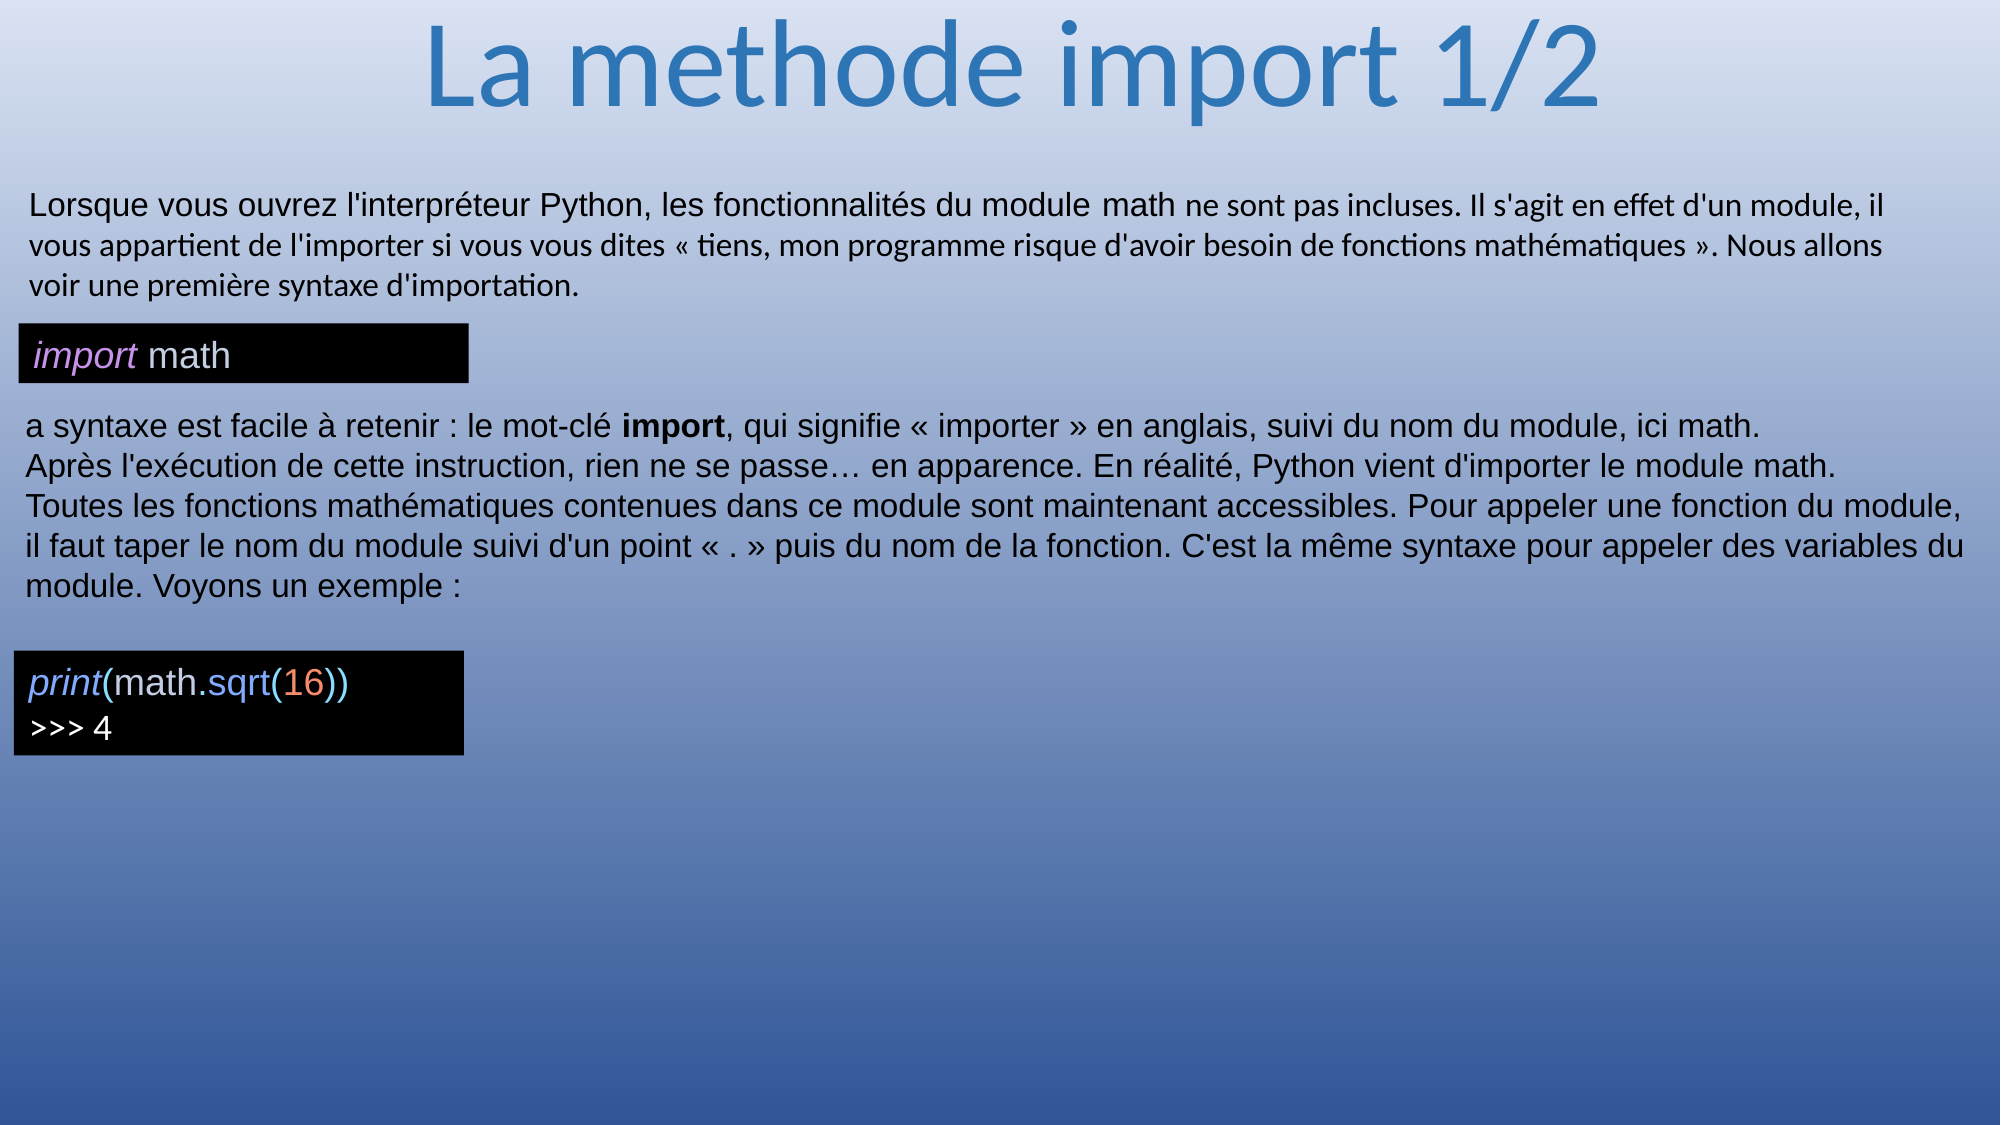

# La methode import 1/2
Lorsque vous ouvrez l'interpréteur Python, les fonctionnalités du module math ne sont pas incluses. Il s'agit en effet d'un module, il vous appartient de l'importer si vous vous dites « tiens, mon programme risque d'avoir besoin de fonctions mathématiques ». Nous allons voir une première syntaxe d'importation.
import math
a syntaxe est facile à retenir : le mot-clé import, qui signifie « importer » en anglais, suivi du nom du module, ici math.
Après l'exécution de cette instruction, rien ne se passe… en apparence. En réalité, Python vient d'importer le module math.
Toutes les fonctions mathématiques contenues dans ce module sont maintenant accessibles. Pour appeler une fonction du module,
il faut taper le nom du module suivi d'un point « . » puis du nom de la fonction. C'est la même syntaxe pour appeler des variables du
module. Voyons un exemple :
print(math.sqrt(16))
>>> 4

133